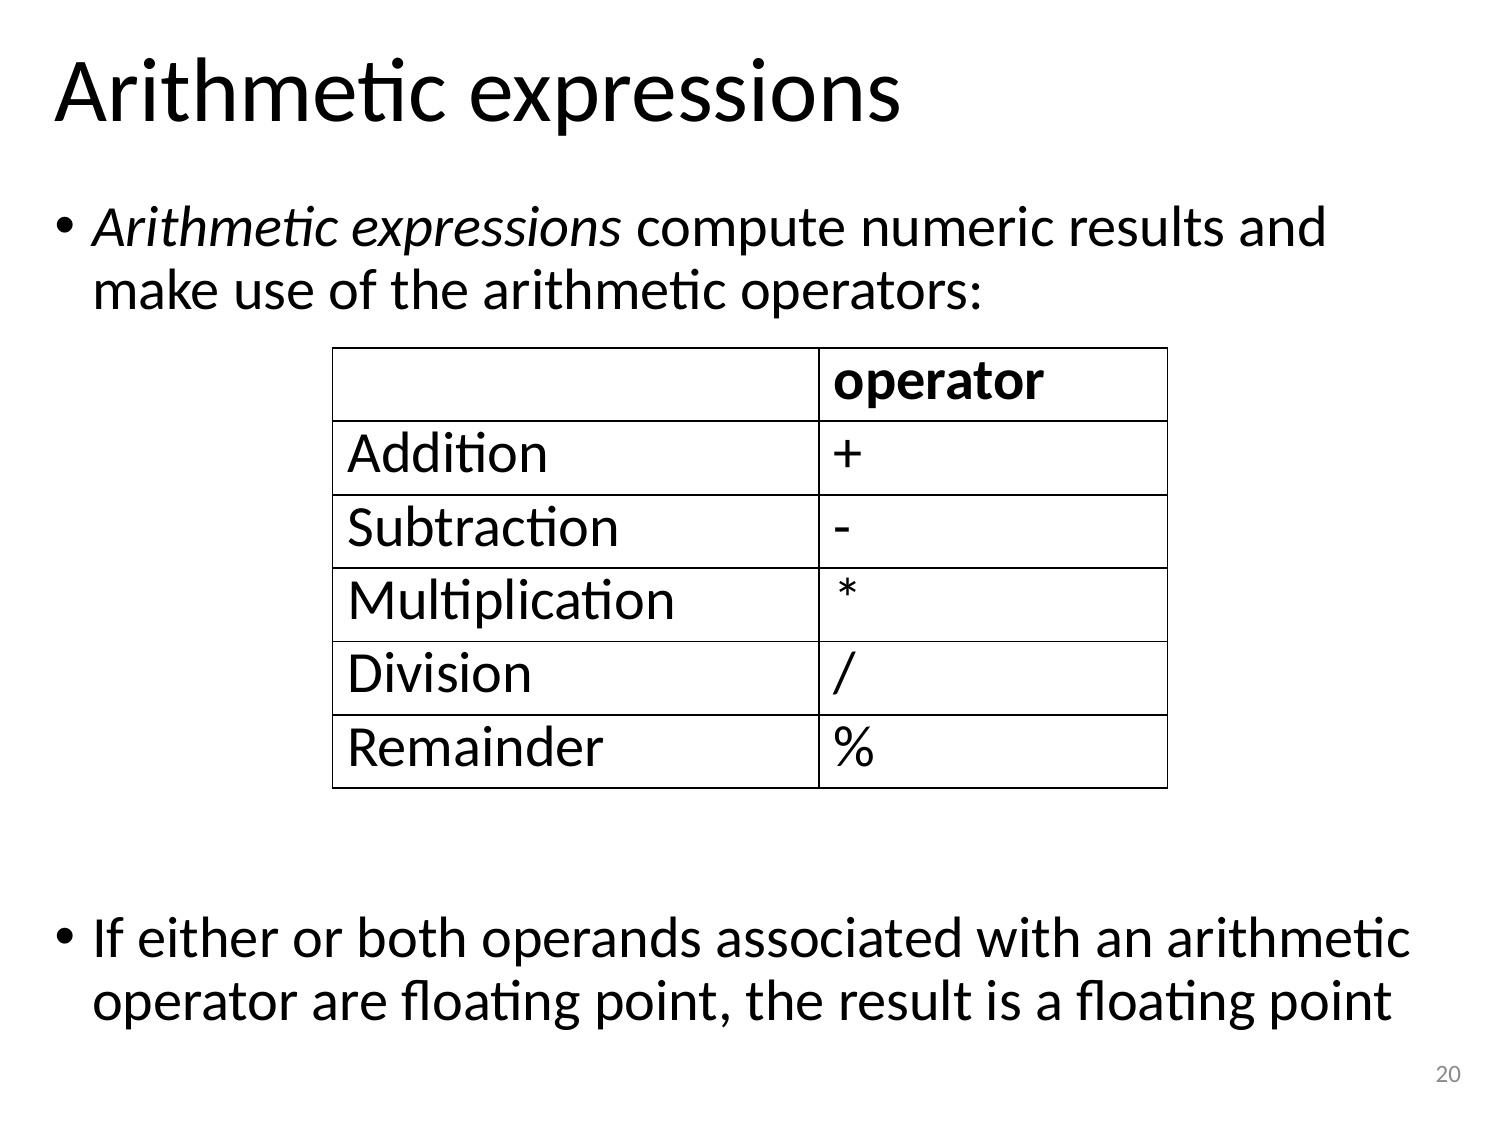

# Arithmetic expressions
Arithmetic expressions compute numeric results and make use of the arithmetic operators:

If either or both operands associated with an arithmetic operator are floating point, the result is a floating point
|  | operator |
| --- | --- |
| Addition | + |
| Subtraction | - |
| Multiplication | \* |
| Division | / |
| Remainder | % |
20